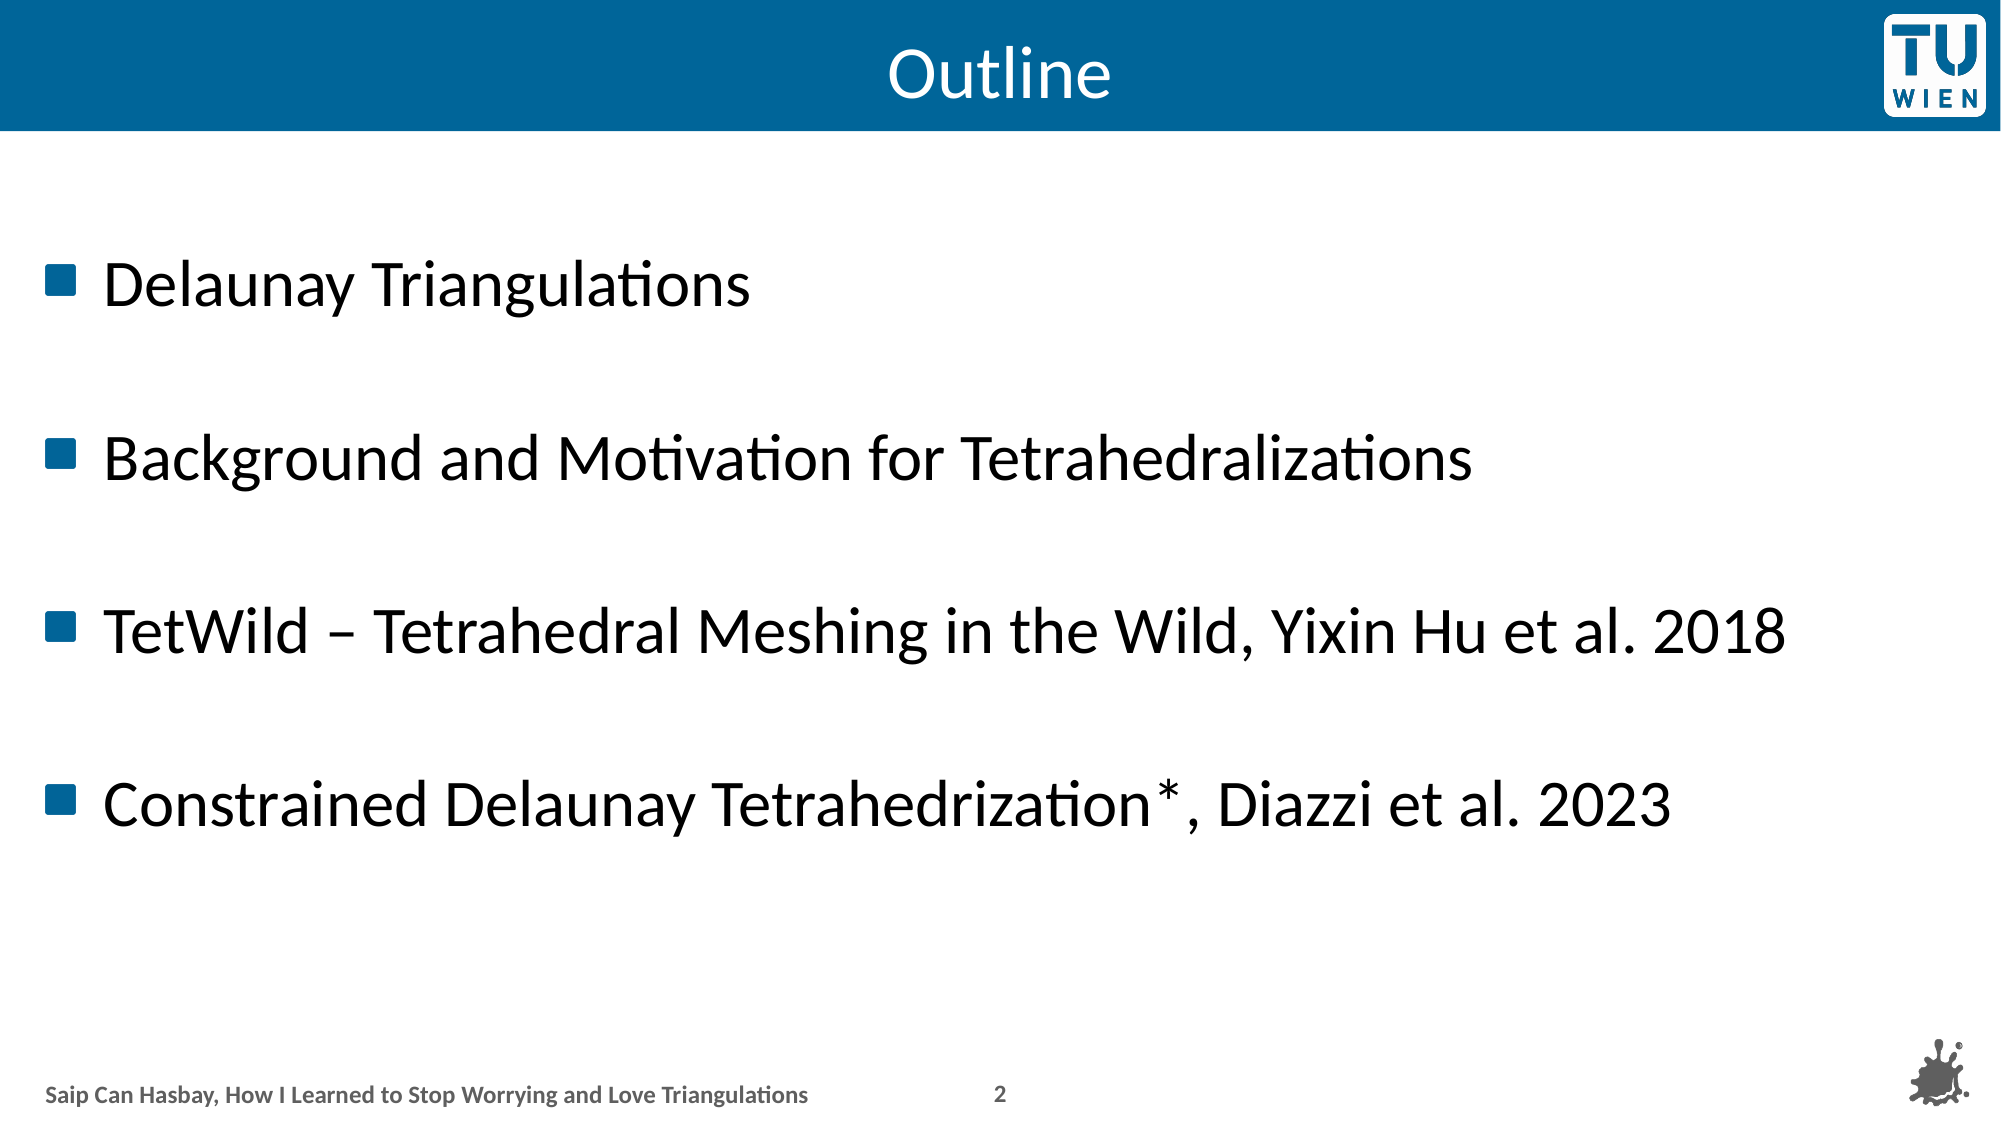

# Outline
Delaunay Triangulations
Background and Motivation for Tetrahedralizations
TetWild – Tetrahedral Meshing in the Wild, Yixin Hu et al. 2018
Constrained Delaunay Tetrahedrization*, Diazzi et al. 2023

2
Saip Can Hasbay, How I Learned to Stop Worrying and Love Triangulations